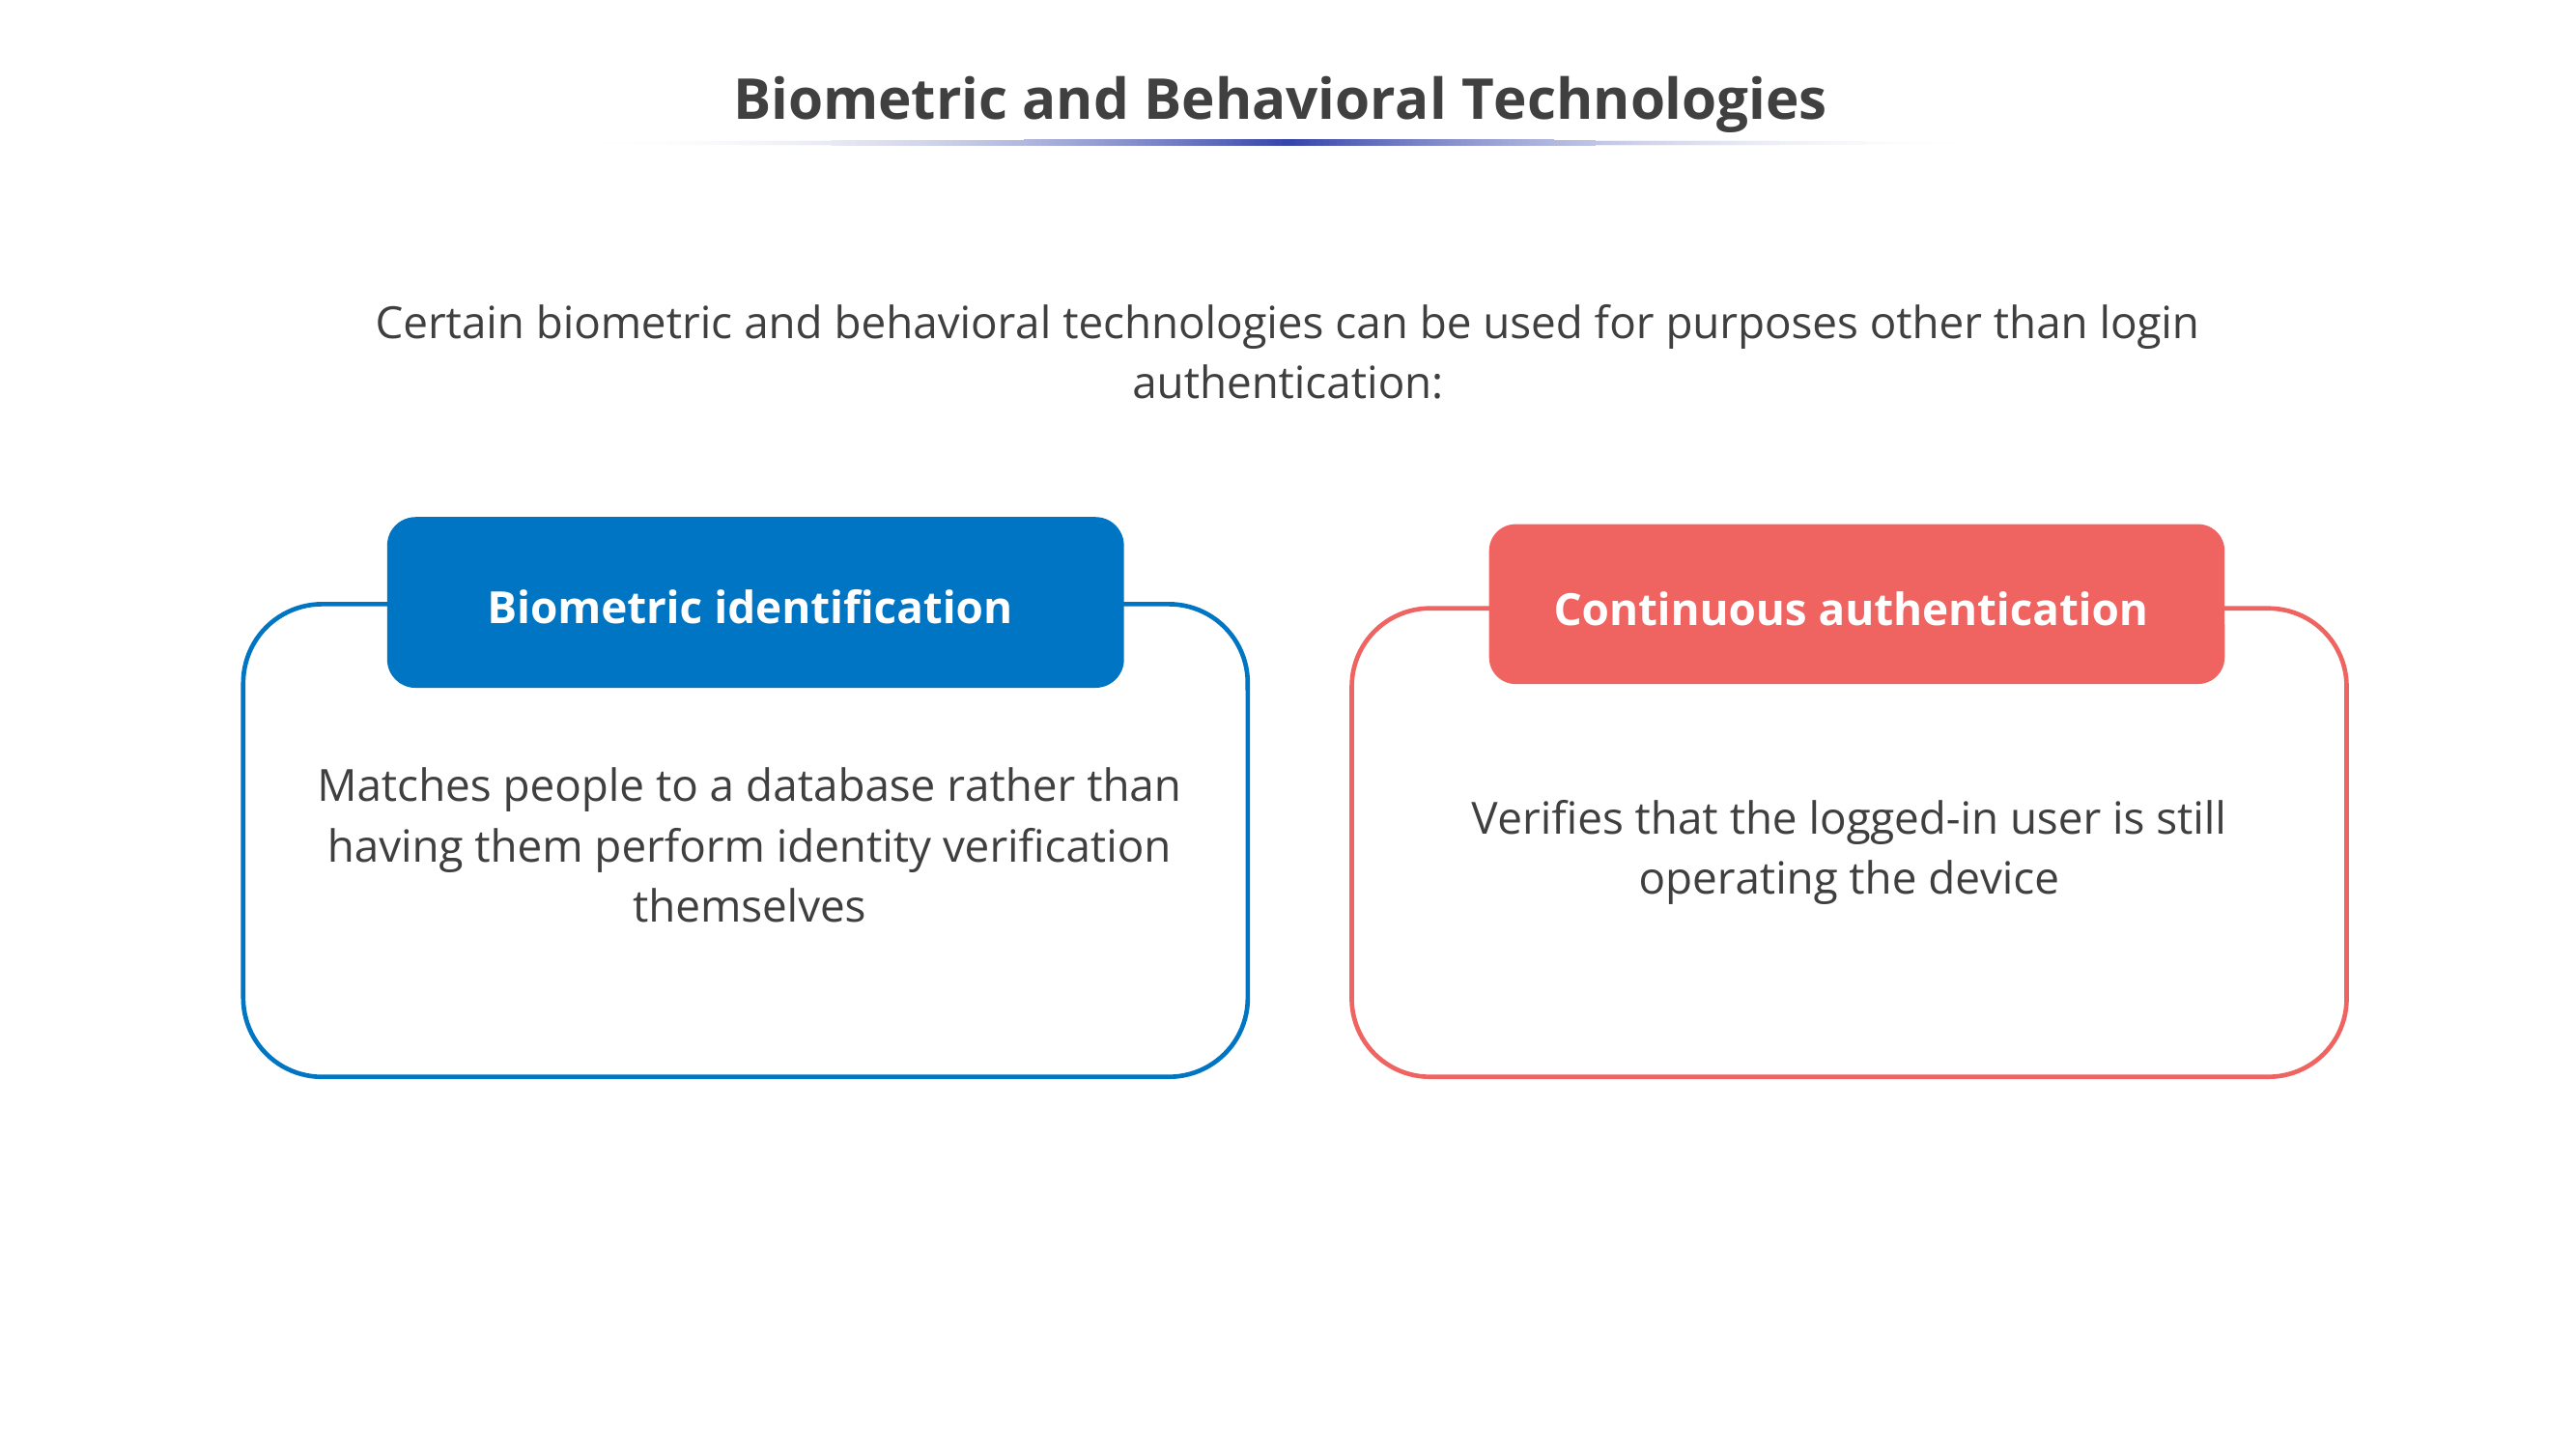

# Biometric and Behavioral Technologies

Certain biometric and behavioral technologies can be used for purposes other than login authentication:
Biometric identification
Continuous authentication
Matches people to a database rather than having them perform identity verification themselves
Verifies that the logged-in user is still operating the device